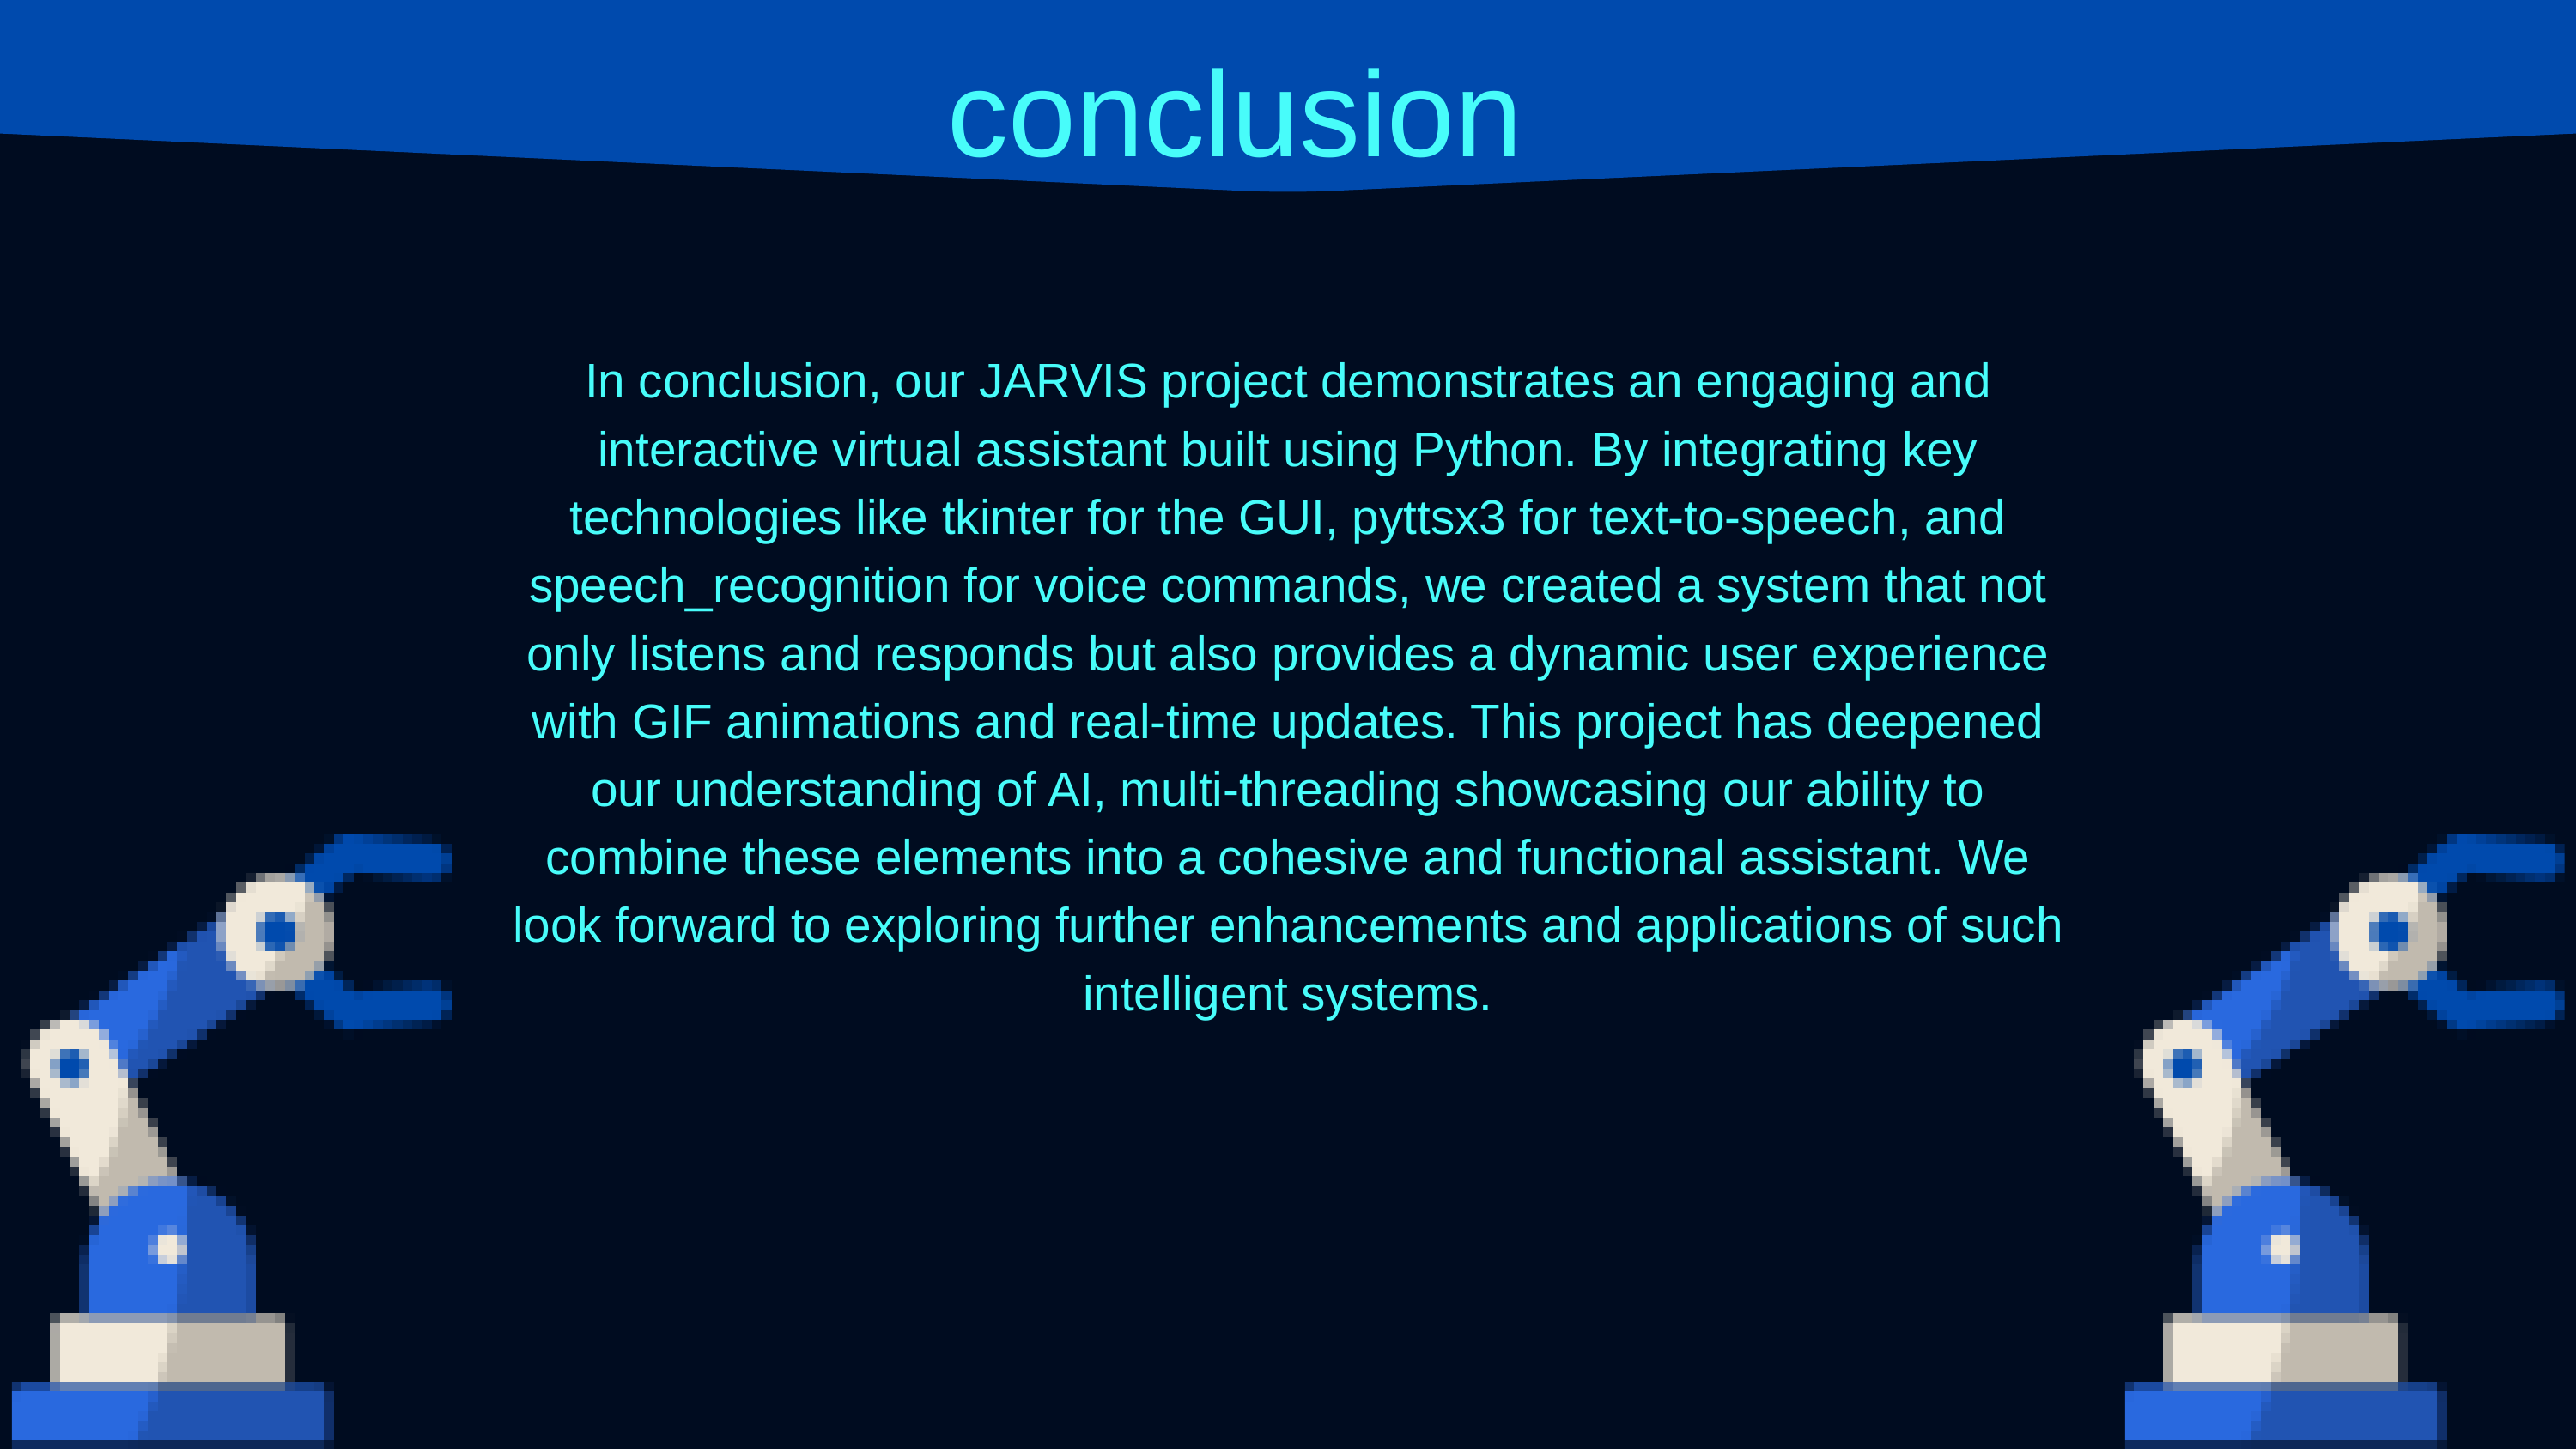

conclusion
In conclusion, our JARVIS project demonstrates an engaging and interactive virtual assistant built using Python. By integrating key technologies like tkinter for the GUI, pyttsx3 for text-to-speech, and speech_recognition for voice commands, we created a system that not only listens and responds but also provides a dynamic user experience with GIF animations and real-time updates. This project has deepened our understanding of AI, multi-threading showcasing our ability to combine these elements into a cohesive and functional assistant. We look forward to exploring further enhancements and applications of such intelligent systems.